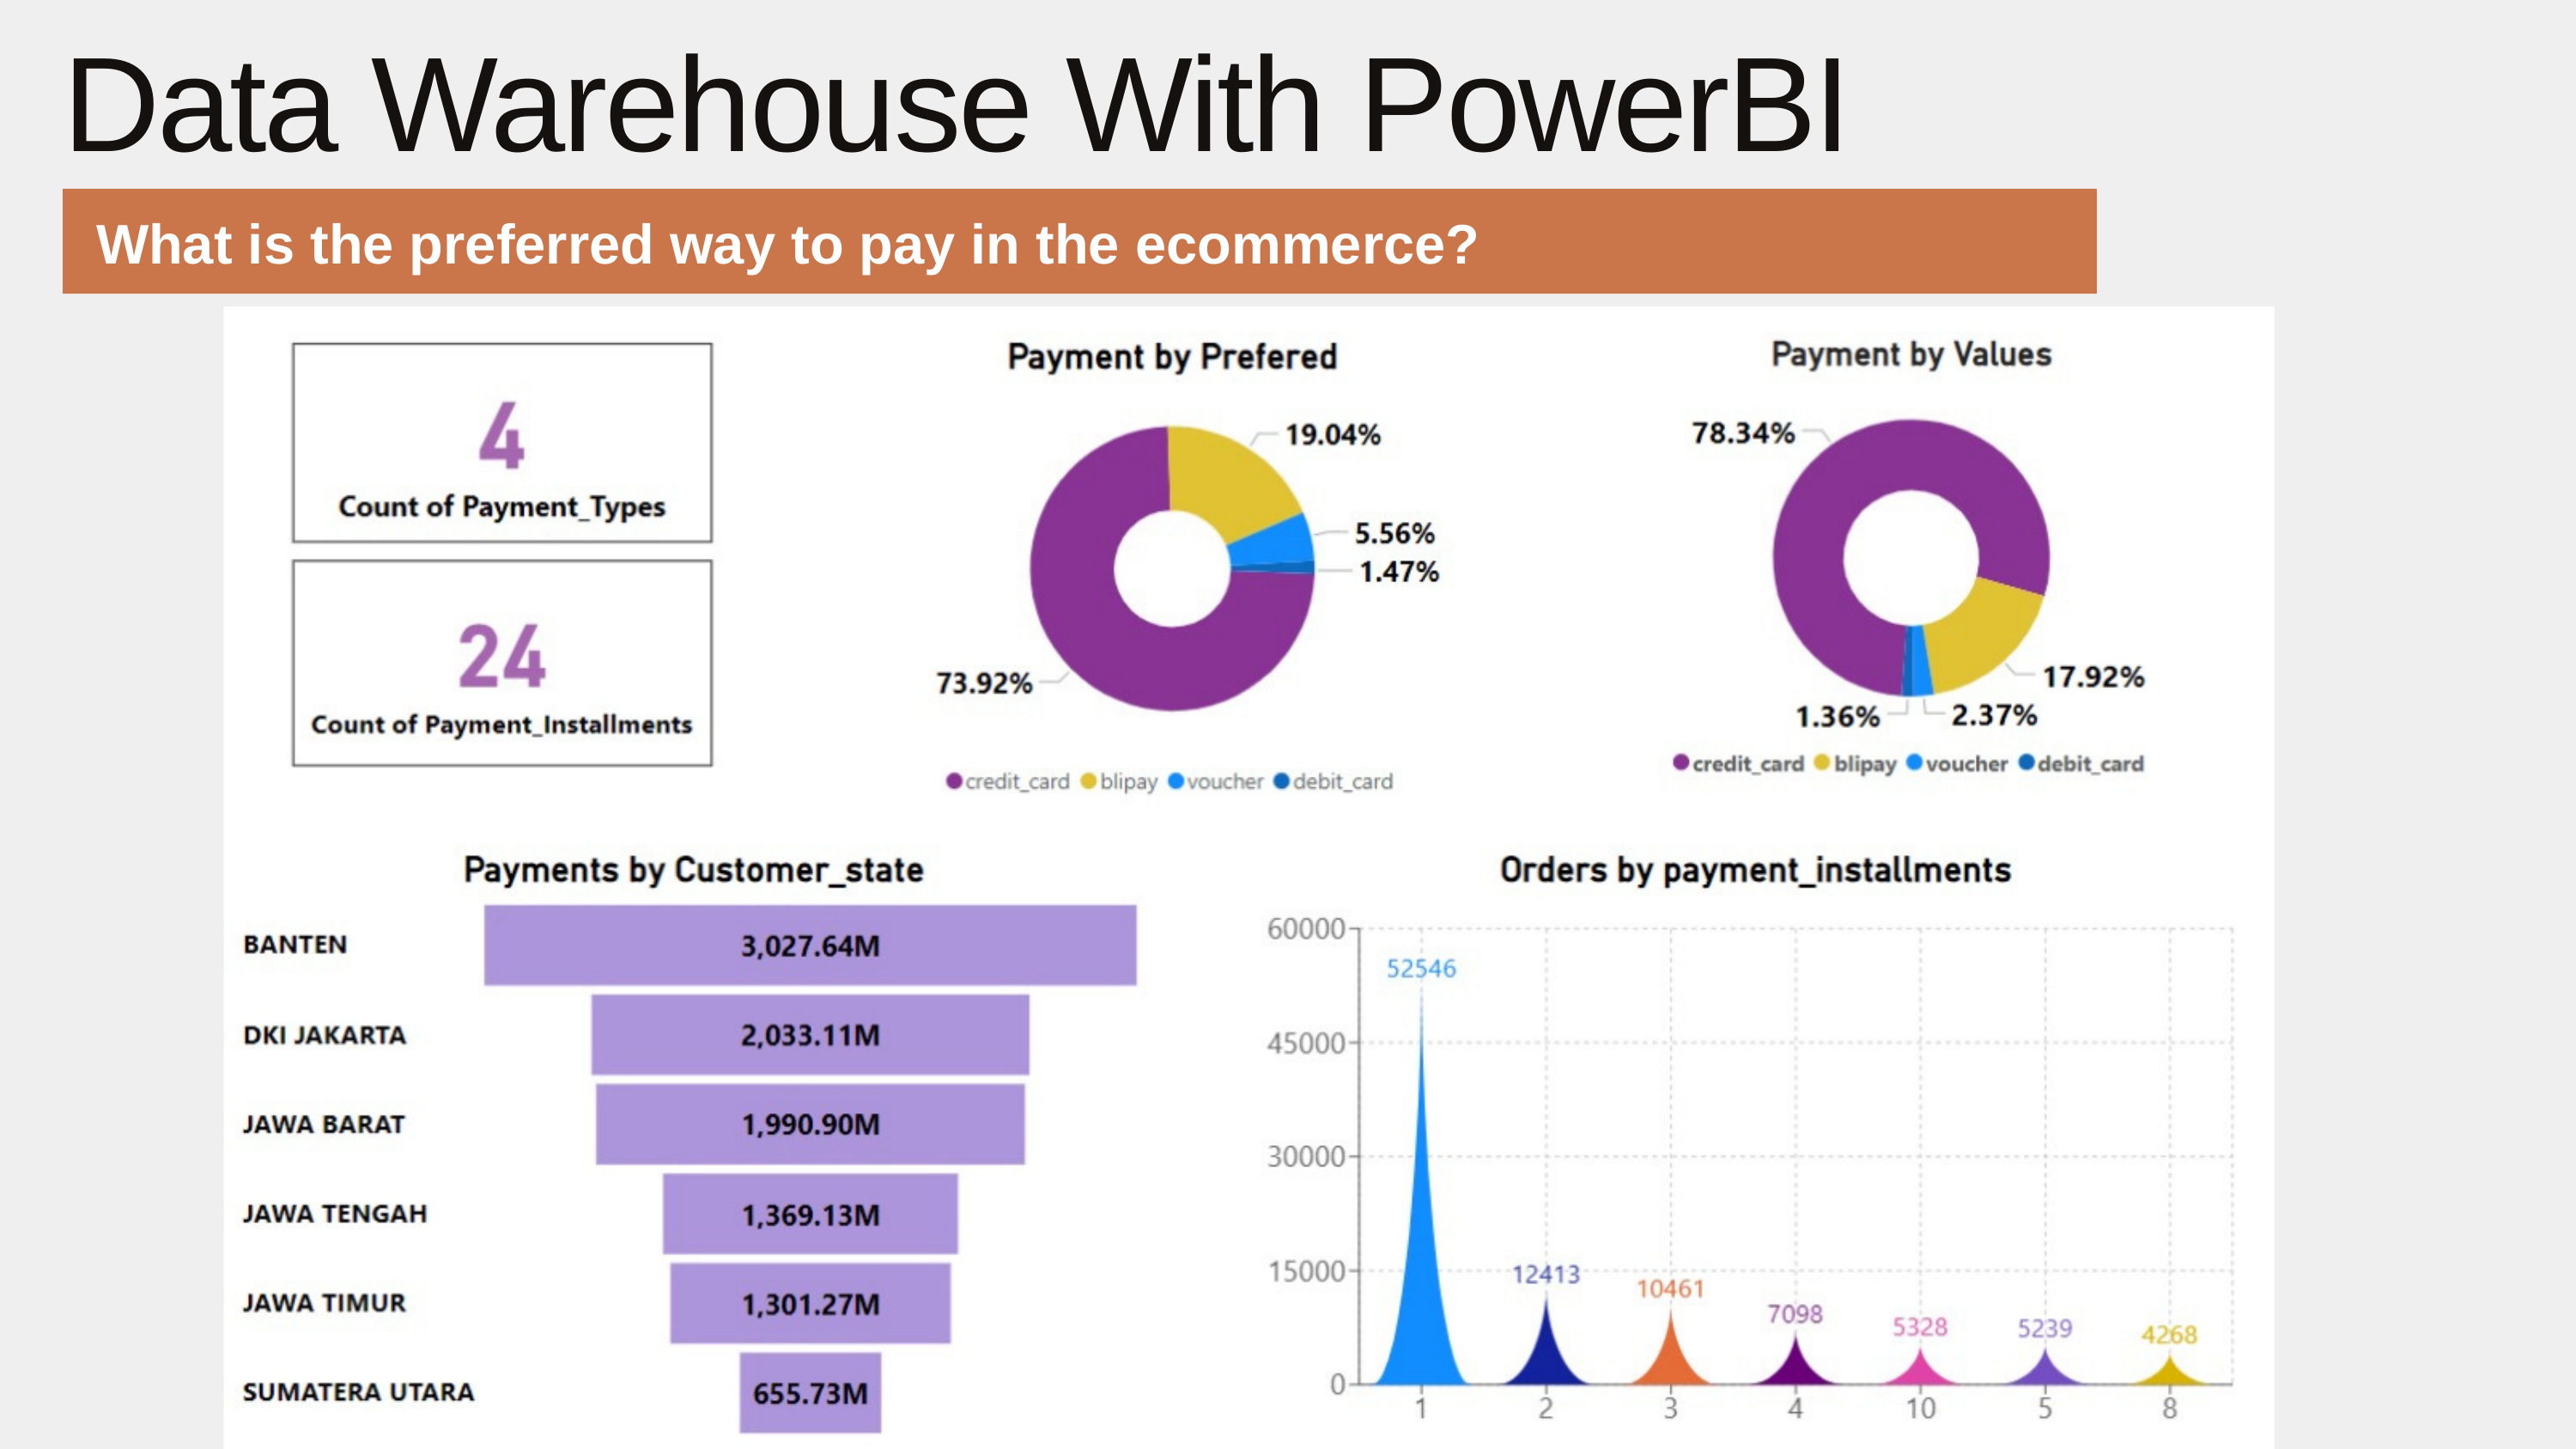

Data Warehouse With PowerBI

What is the preferred way to pay in the ecommerce?